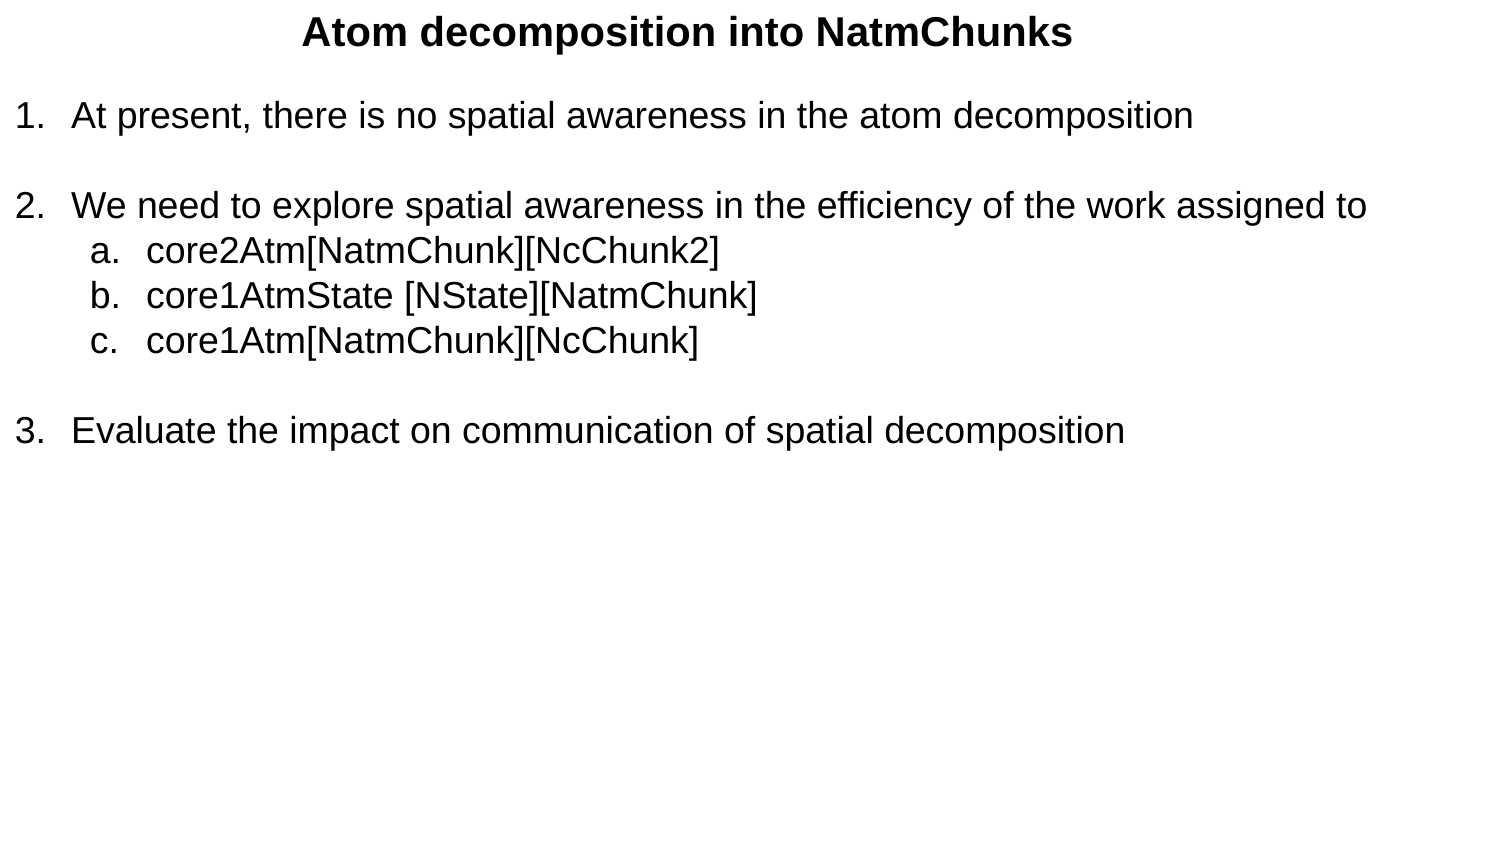

Atom decomposition into NatmChunks
At present, there is no spatial awareness in the atom decomposition
We need to explore spatial awareness in the efficiency of the work assigned to
core2Atm[NatmChunk][NcChunk2]
core1AtmState [NState][NatmChunk]
core1Atm[NatmChunk][NcChunk]
Evaluate the impact on communication of spatial decomposition